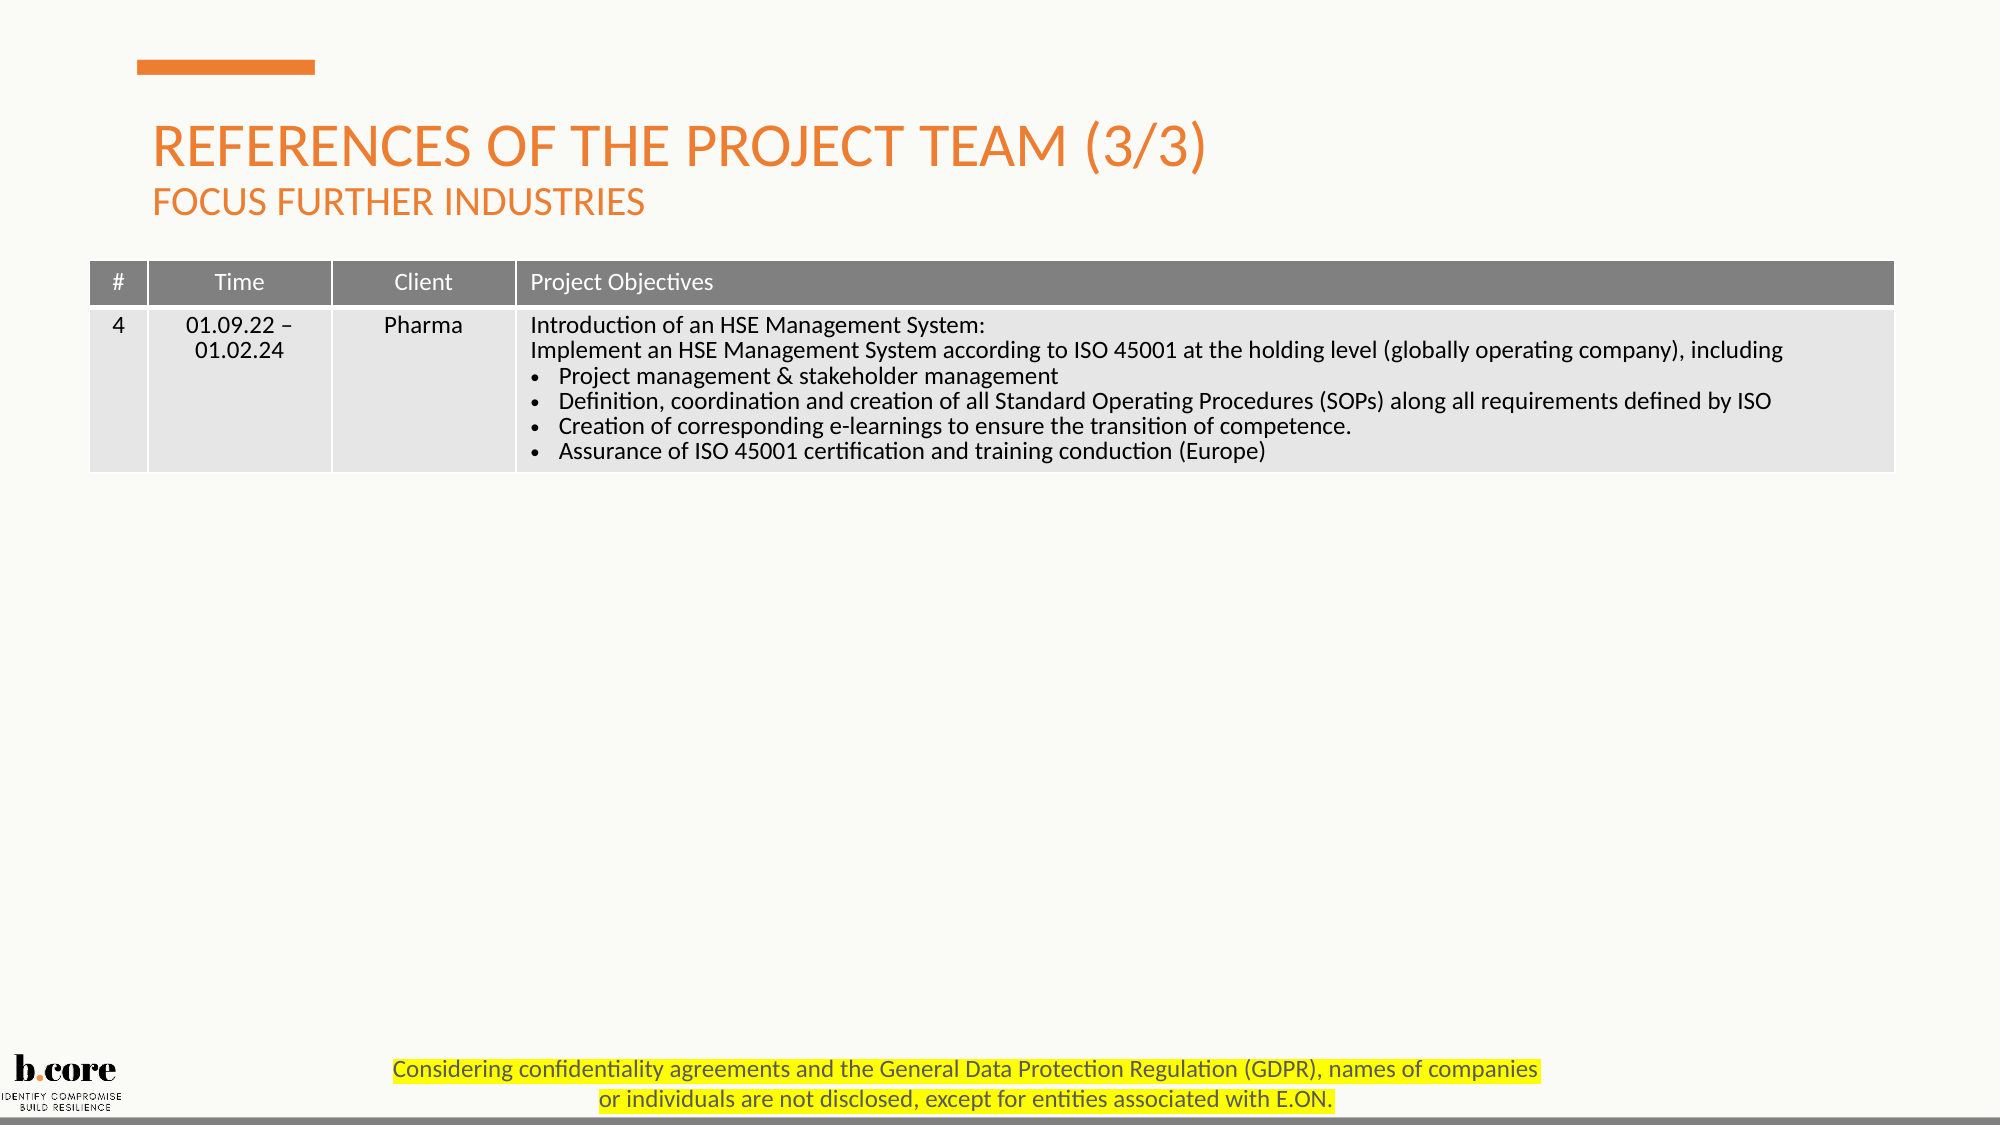

# References of the Project team (3/3) Focus further Industries
| # | Time | Client | Project Objectives |
| --- | --- | --- | --- |
| 4 | 01.09.22 – 01.02.24 | Pharma | Introduction of an HSE Management System: Implement an HSE Management System according to ISO 45001 at the holding level (globally operating company), including Project management & stakeholder management Definition, coordination and creation of all Standard Operating Procedures (SOPs) along all requirements defined by ISO Creation of corresponding e-learnings to ensure the transition of competence. Assurance of ISO 45001 certification and training conduction (Europe) |
Considering confidentiality agreements and the General Data Protection Regulation (GDPR), names of companies or individuals are not disclosed, except for entities associated with E.ON.